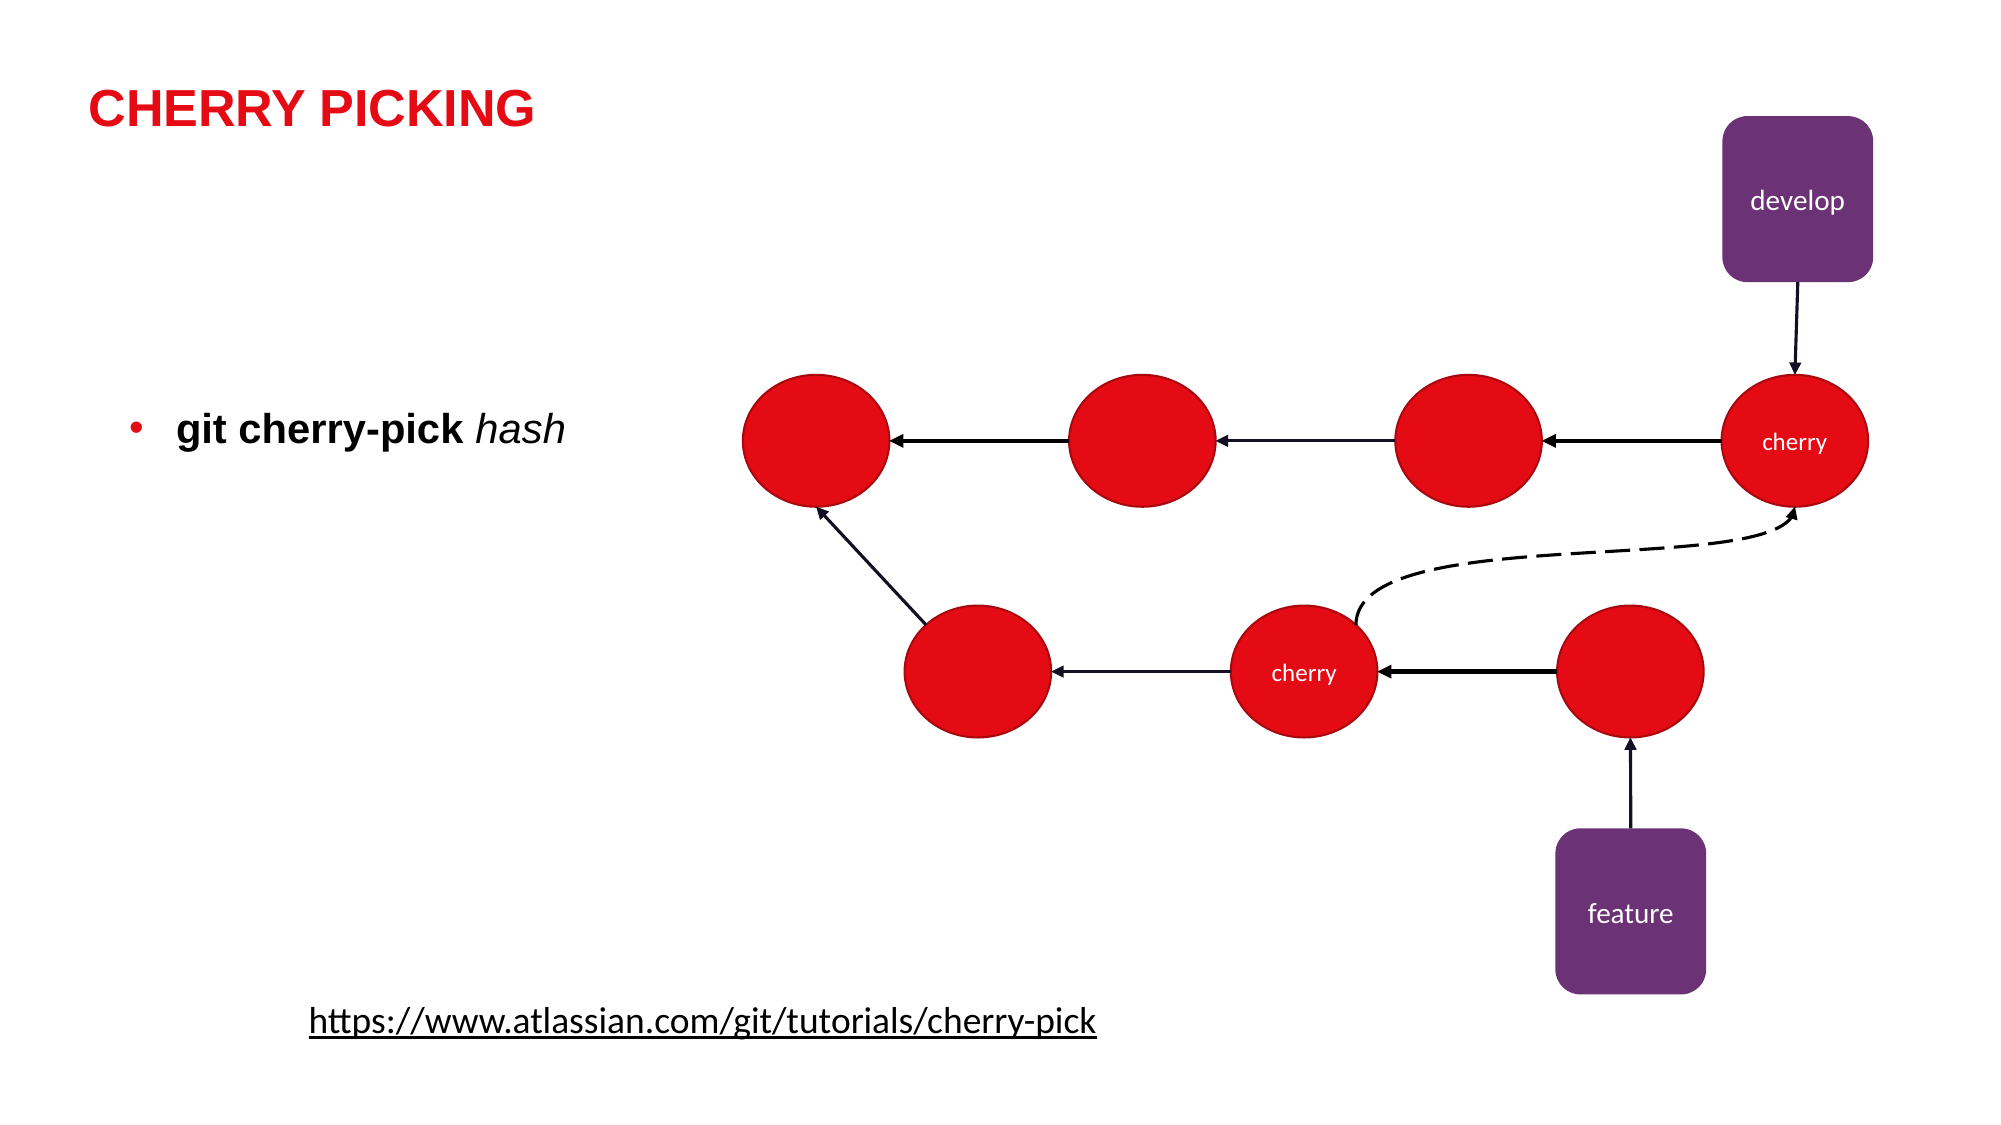

# Cherry picking

develop

git cherry-pick hash

cherry

cherry

feature
https://www.atlassian.com/git/tutorials/cherry-pick